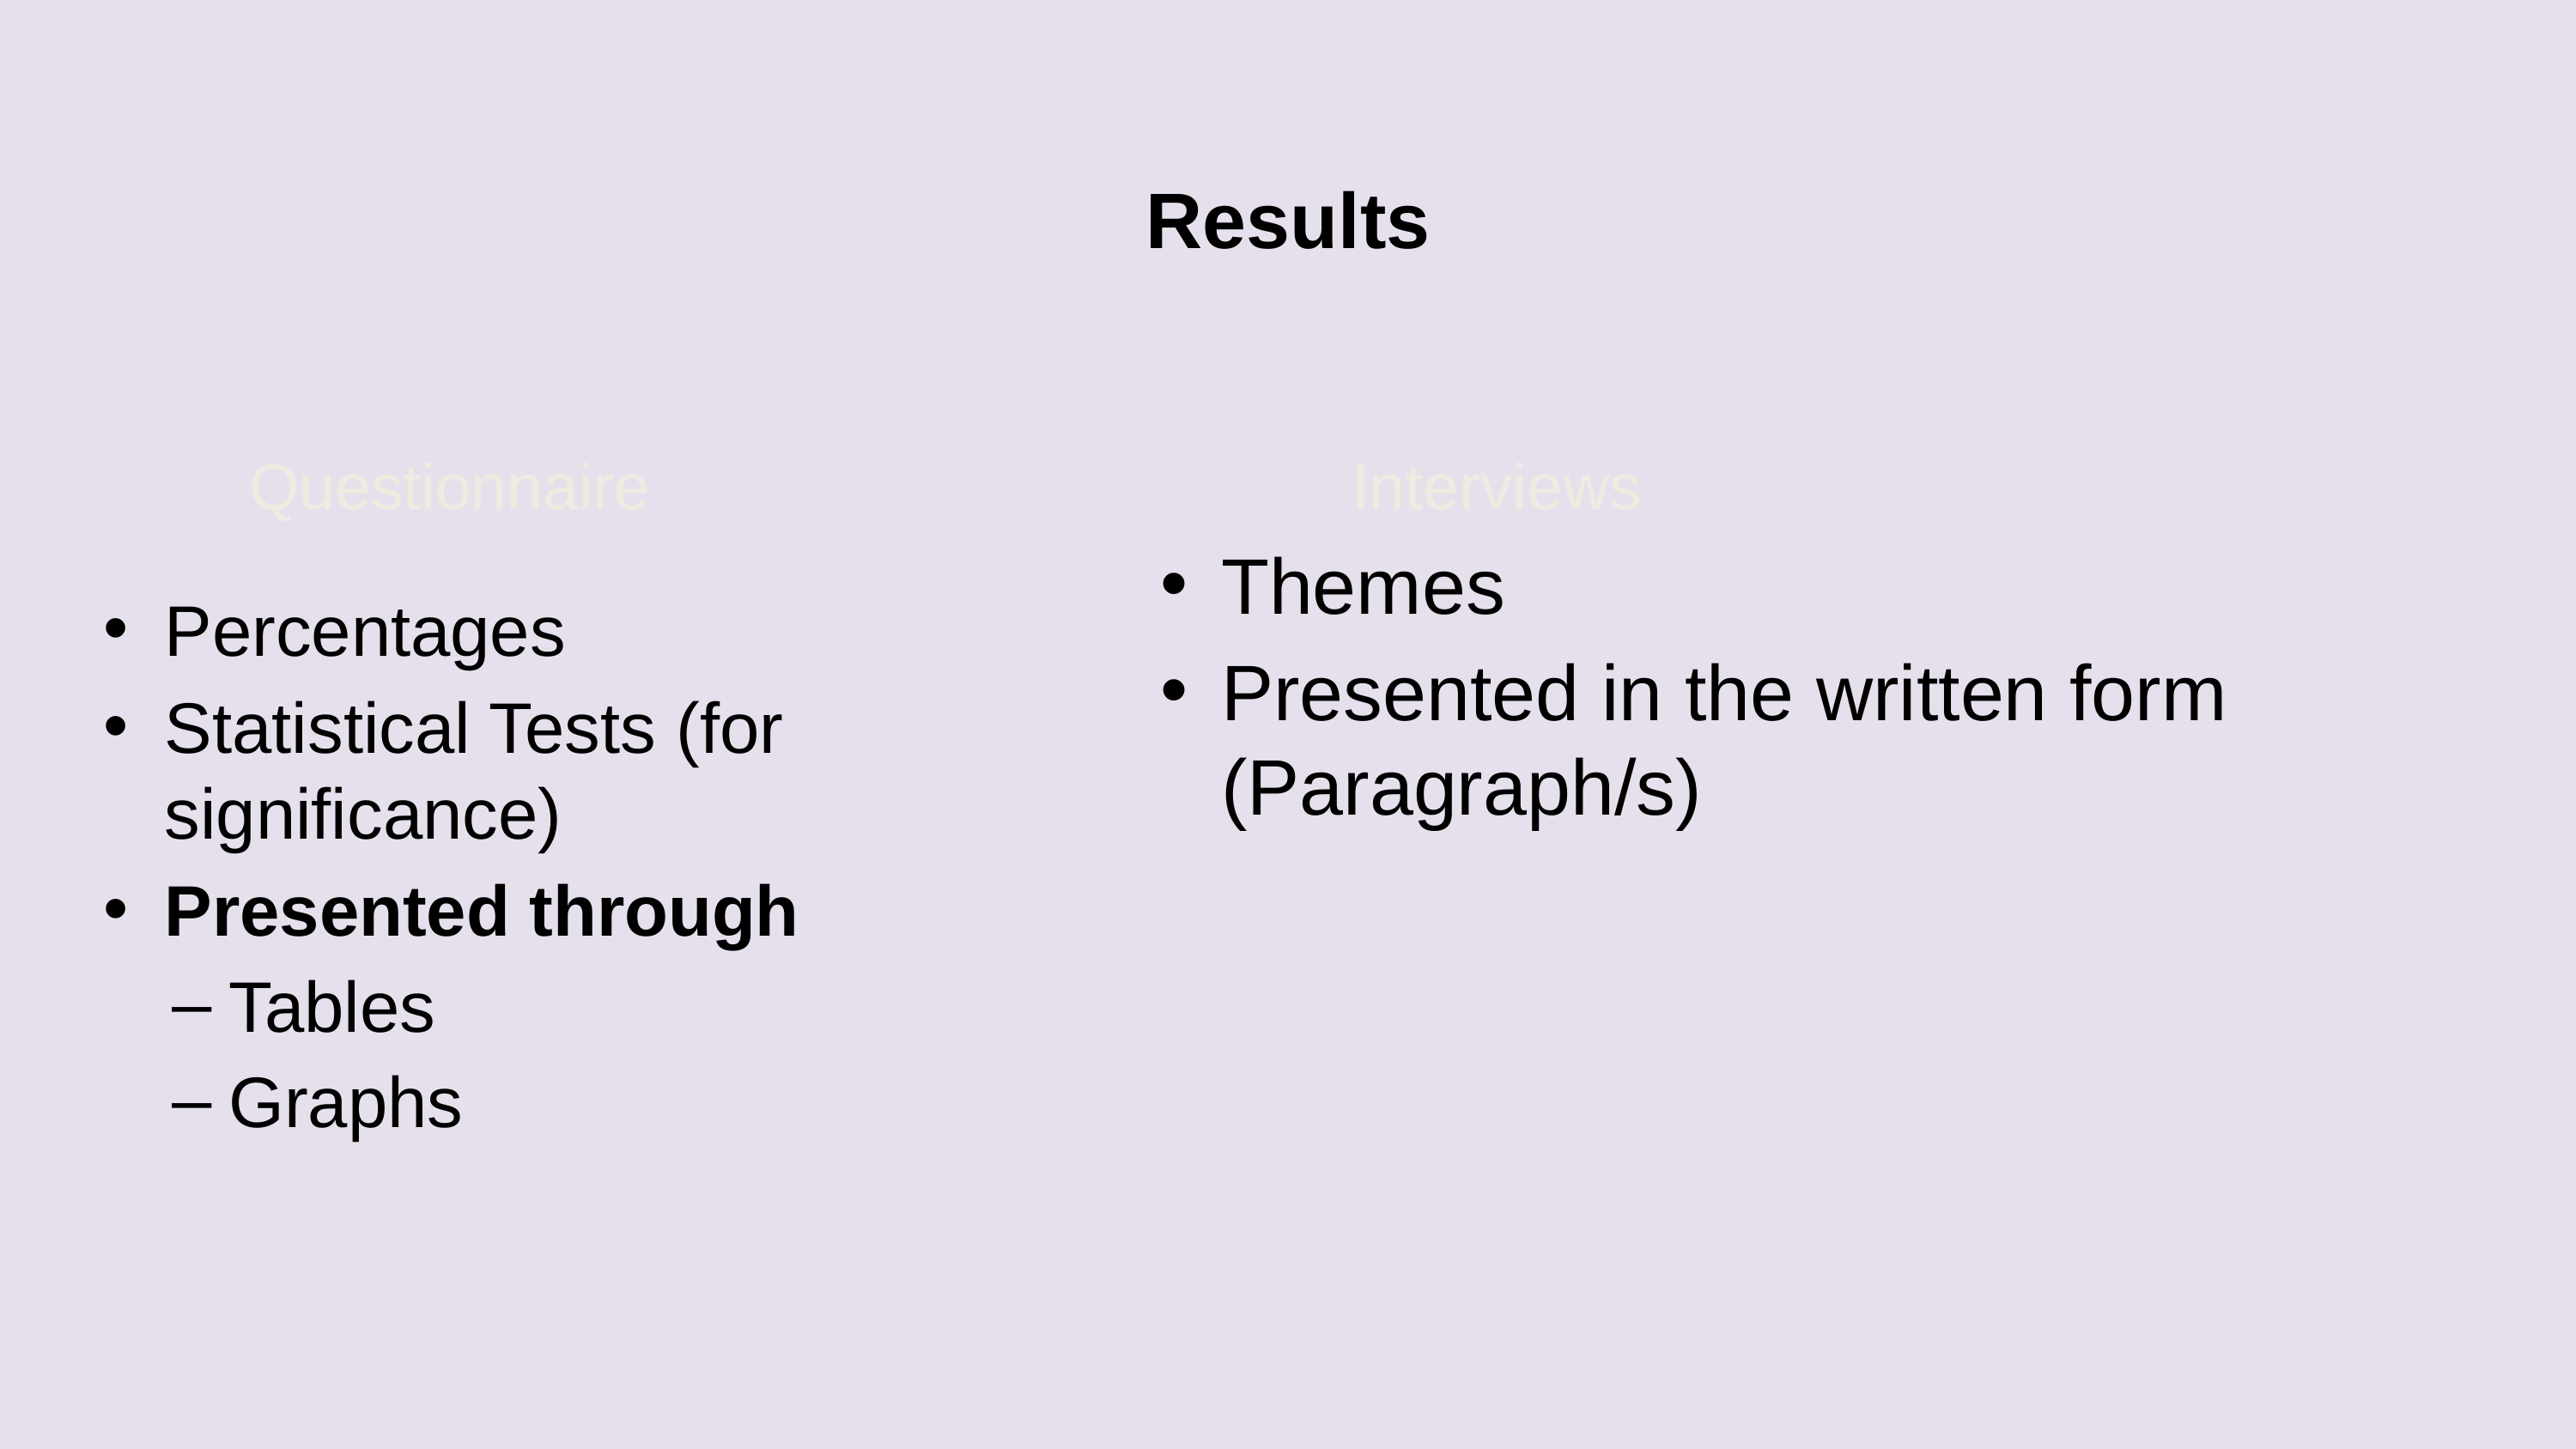

# Results
Questionnaire
Interviews
Themes
Presented in the written form (Paragraph/s)

Percentages
Statistical Tests (for significance)
Presented through
Tables
Graphs